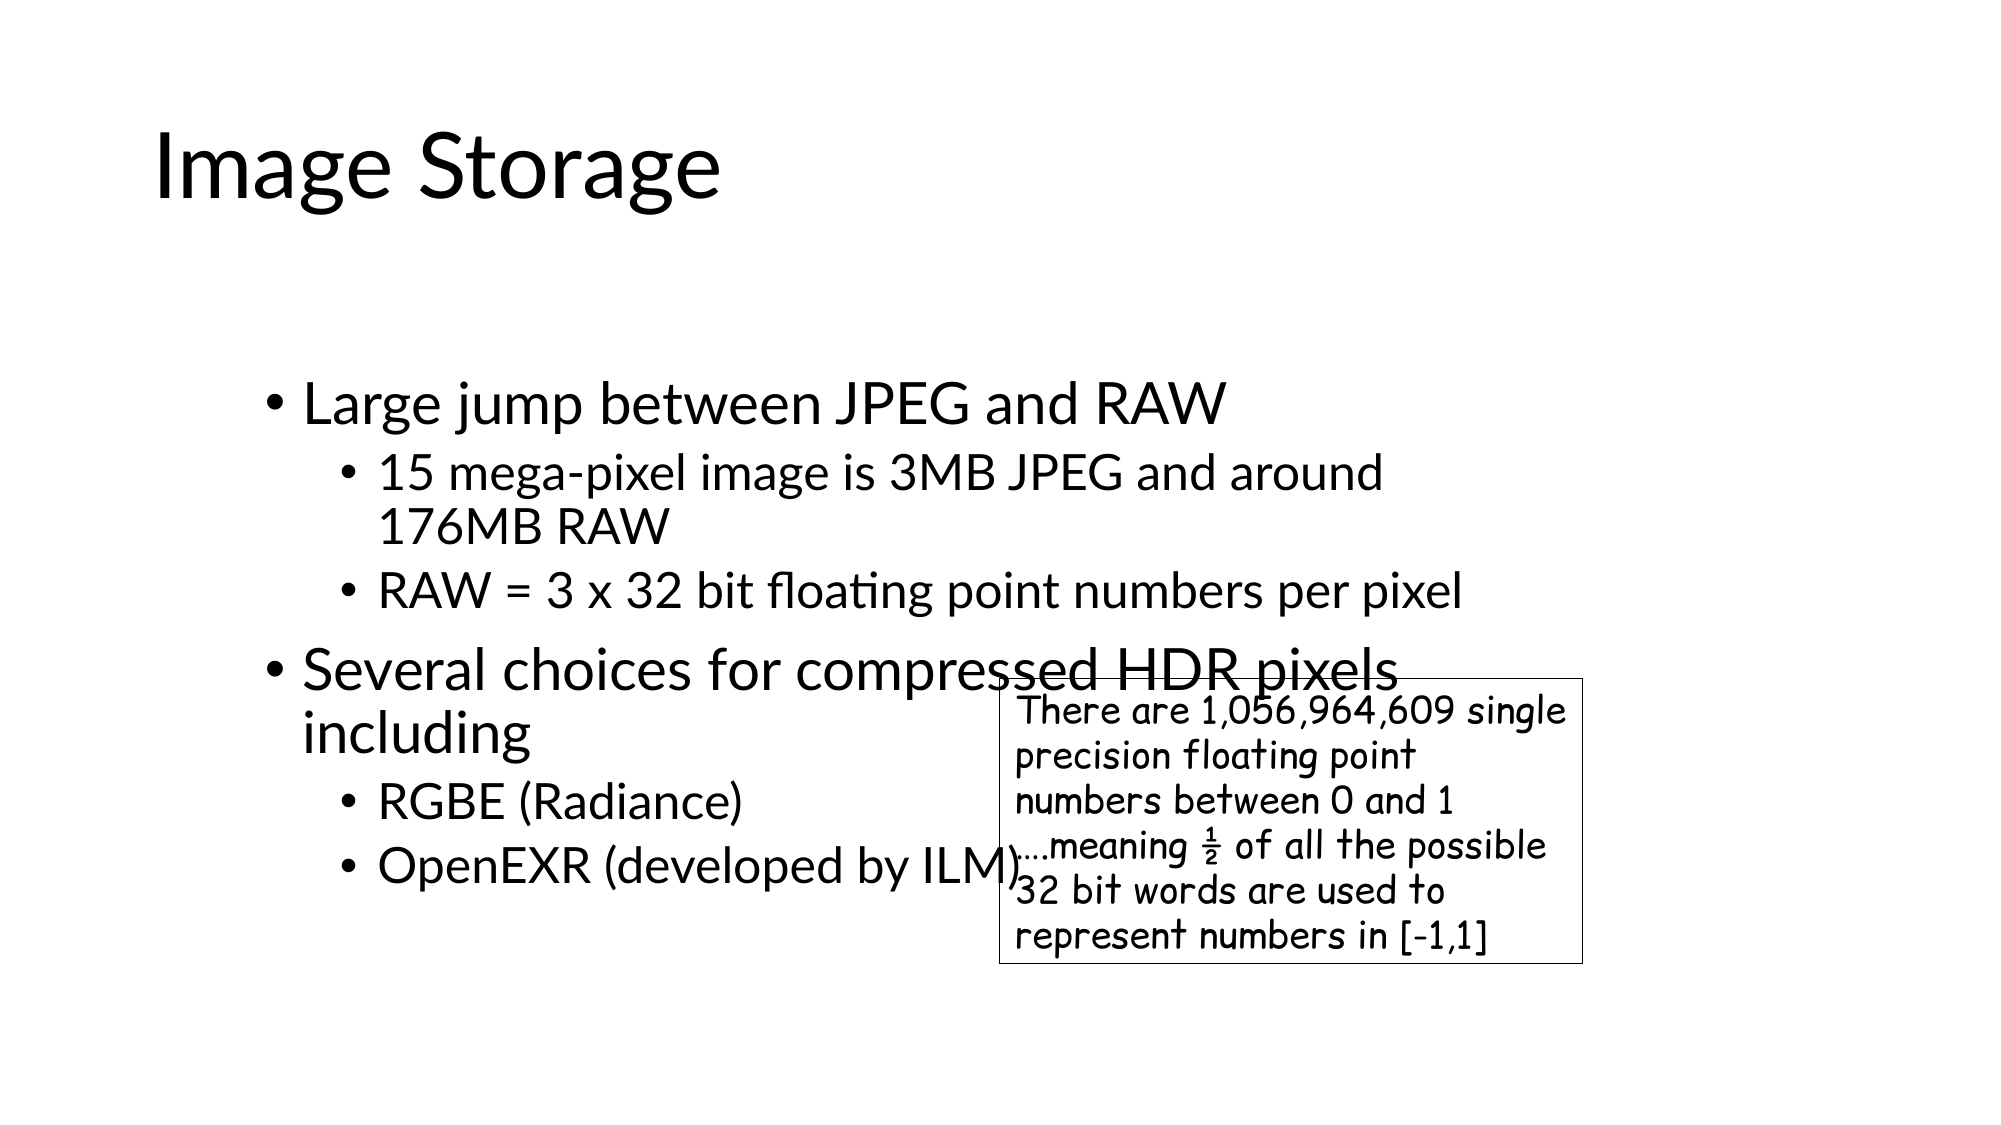

# Image Storage
Large jump between JPEG and RAW
15 mega-pixel image is 3MB JPEG and around 176MB RAW
RAW = 3 x 32 bit floating point numbers per pixel
Several choices for compressed HDR pixels including
RGBE (Radiance)
OpenEXR (developed by ILM)
There are 1,056,964,609 single precision floating point numbers between 0 and 1
….meaning ½ of all the possible 32 bit words are used to represent numbers in [-1,1]